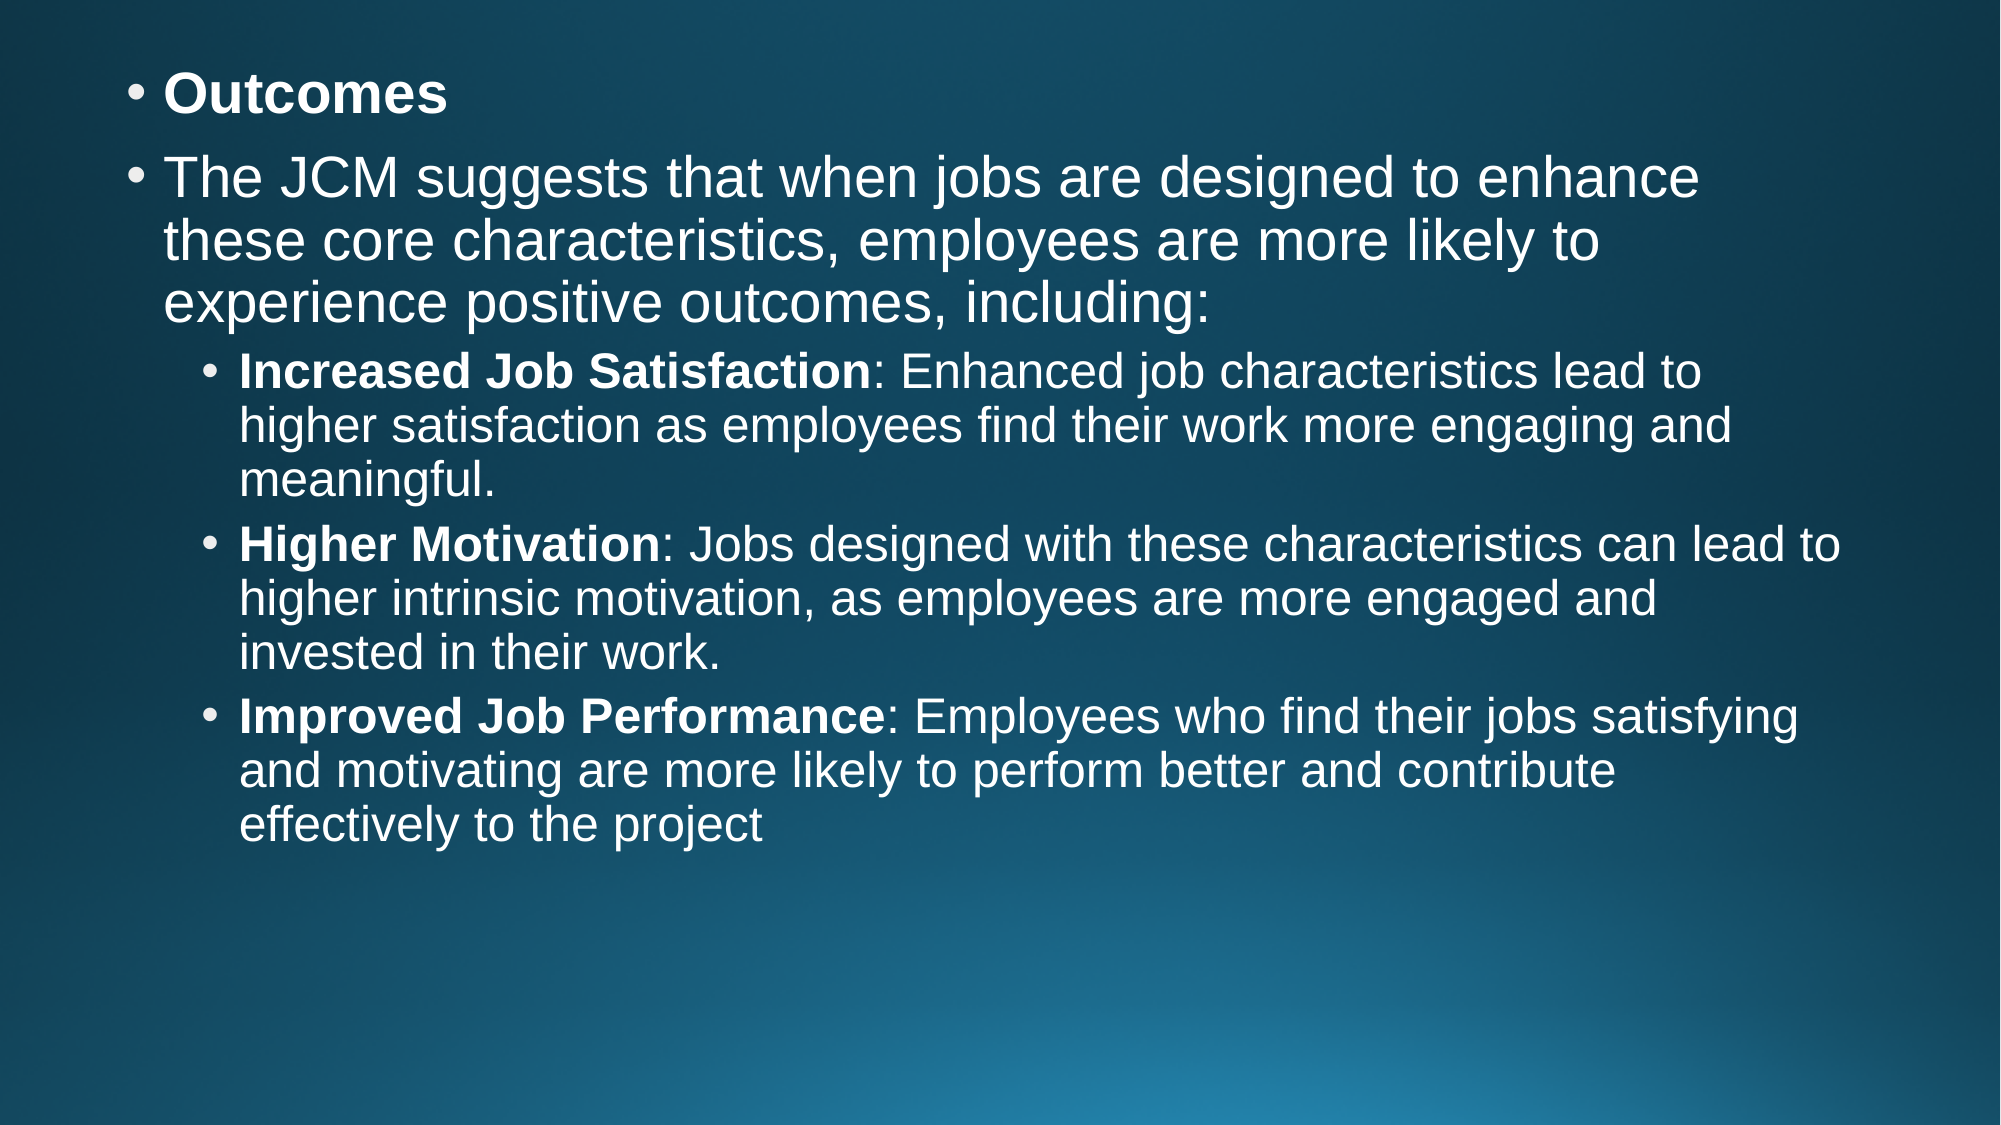

Outcomes
The JCM suggests that when jobs are designed to enhance these core characteristics, employees are more likely to experience positive outcomes, including:
Increased Job Satisfaction: Enhanced job characteristics lead to higher satisfaction as employees find their work more engaging and meaningful.
Higher Motivation: Jobs designed with these characteristics can lead to higher intrinsic motivation, as employees are more engaged and invested in their work.
Improved Job Performance: Employees who find their jobs satisfying and motivating are more likely to perform better and contribute effectively to the project